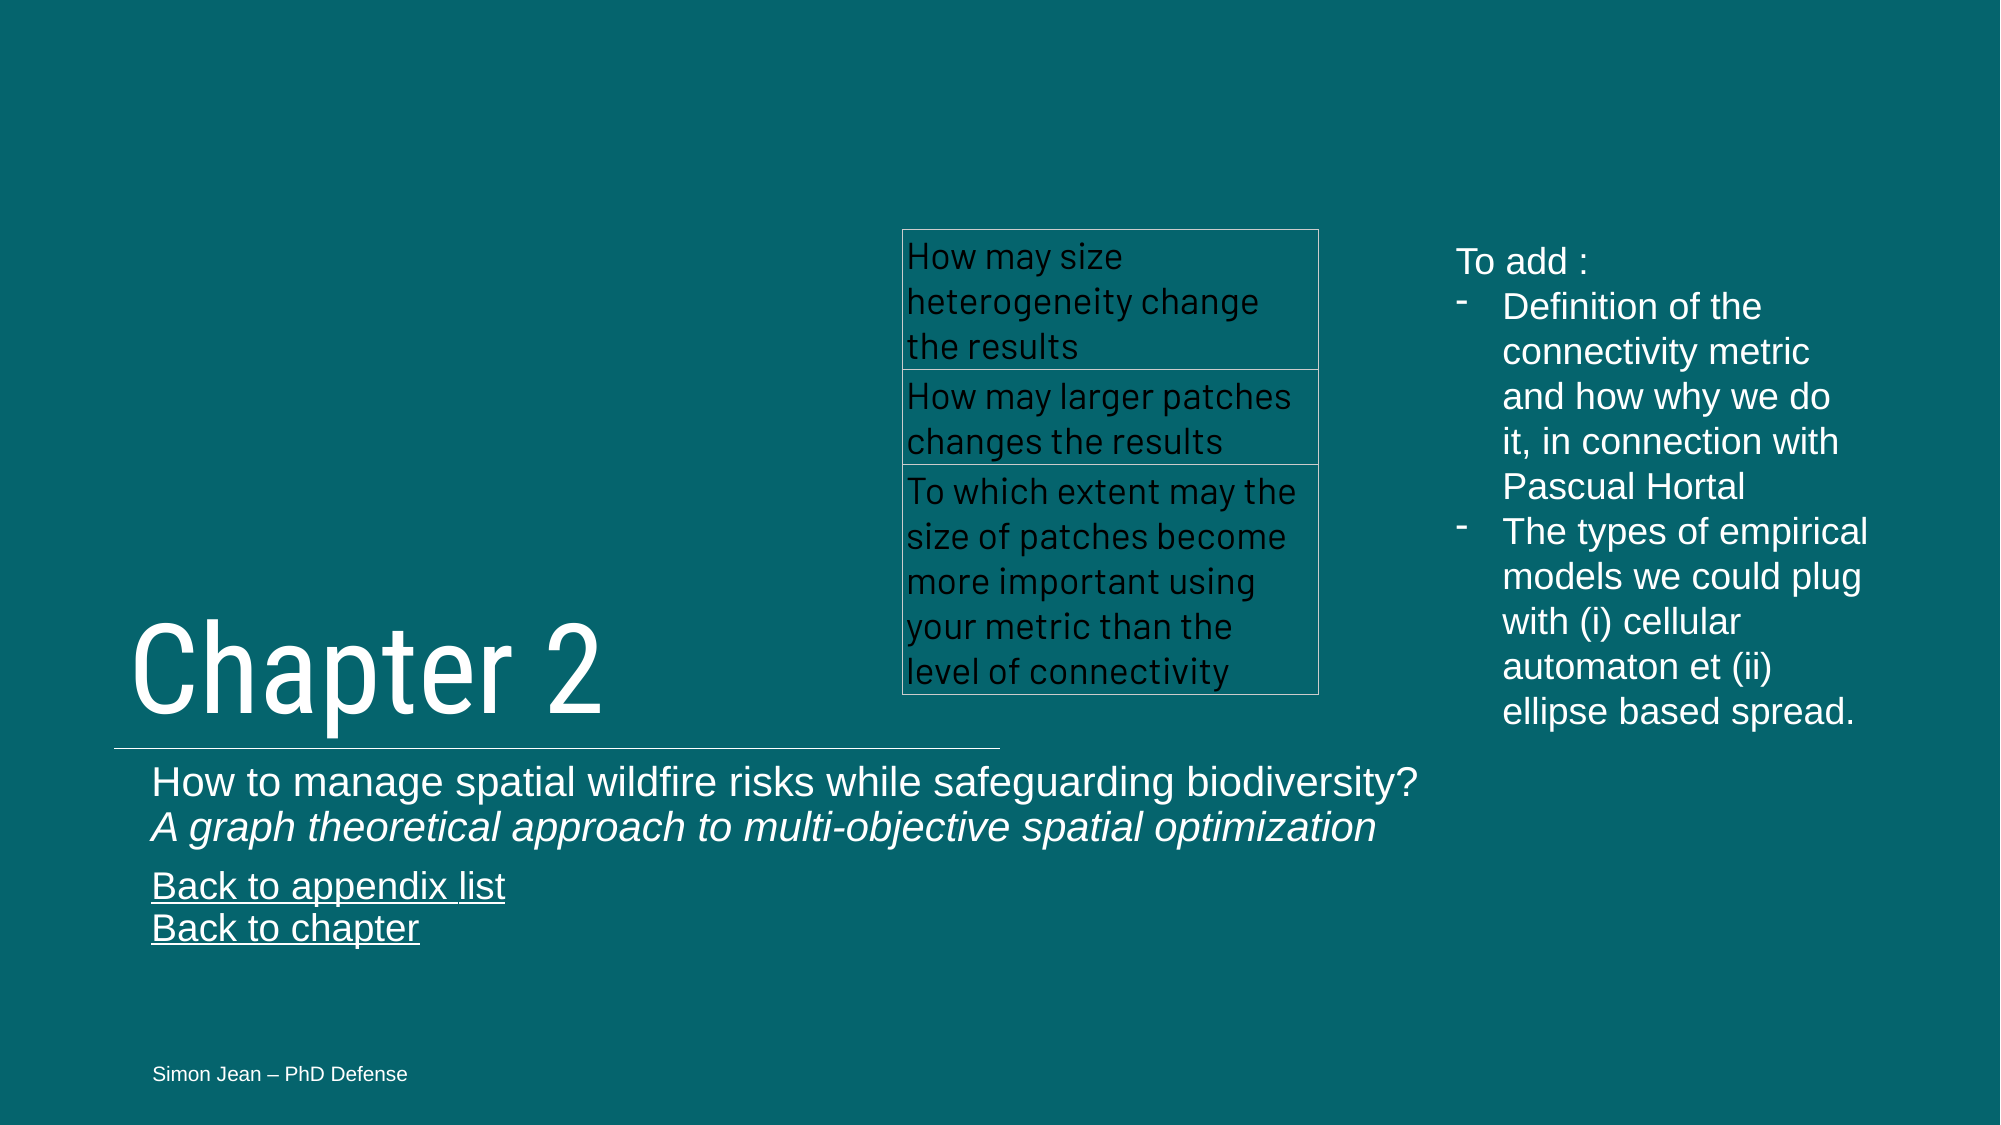

| How may size heterogeneity change the results |
| --- |
| How may larger patches changes the results |
| To which extent may the size of patches become more important using your metric than the level of connectivity |
To add :
Definition of the connectivity metric and how why we do it, in connection with Pascual Hortal
The types of empirical models we could plug with (i) cellular automaton et (ii) ellipse based spread.
# Chapter 2
How to manage spatial wildfire risks while safeguarding biodiversity?
A graph theoretical approach to multi-objective spatial optimization
Back to appendix list
Back to chapter
Simon Jean – PhD Defense